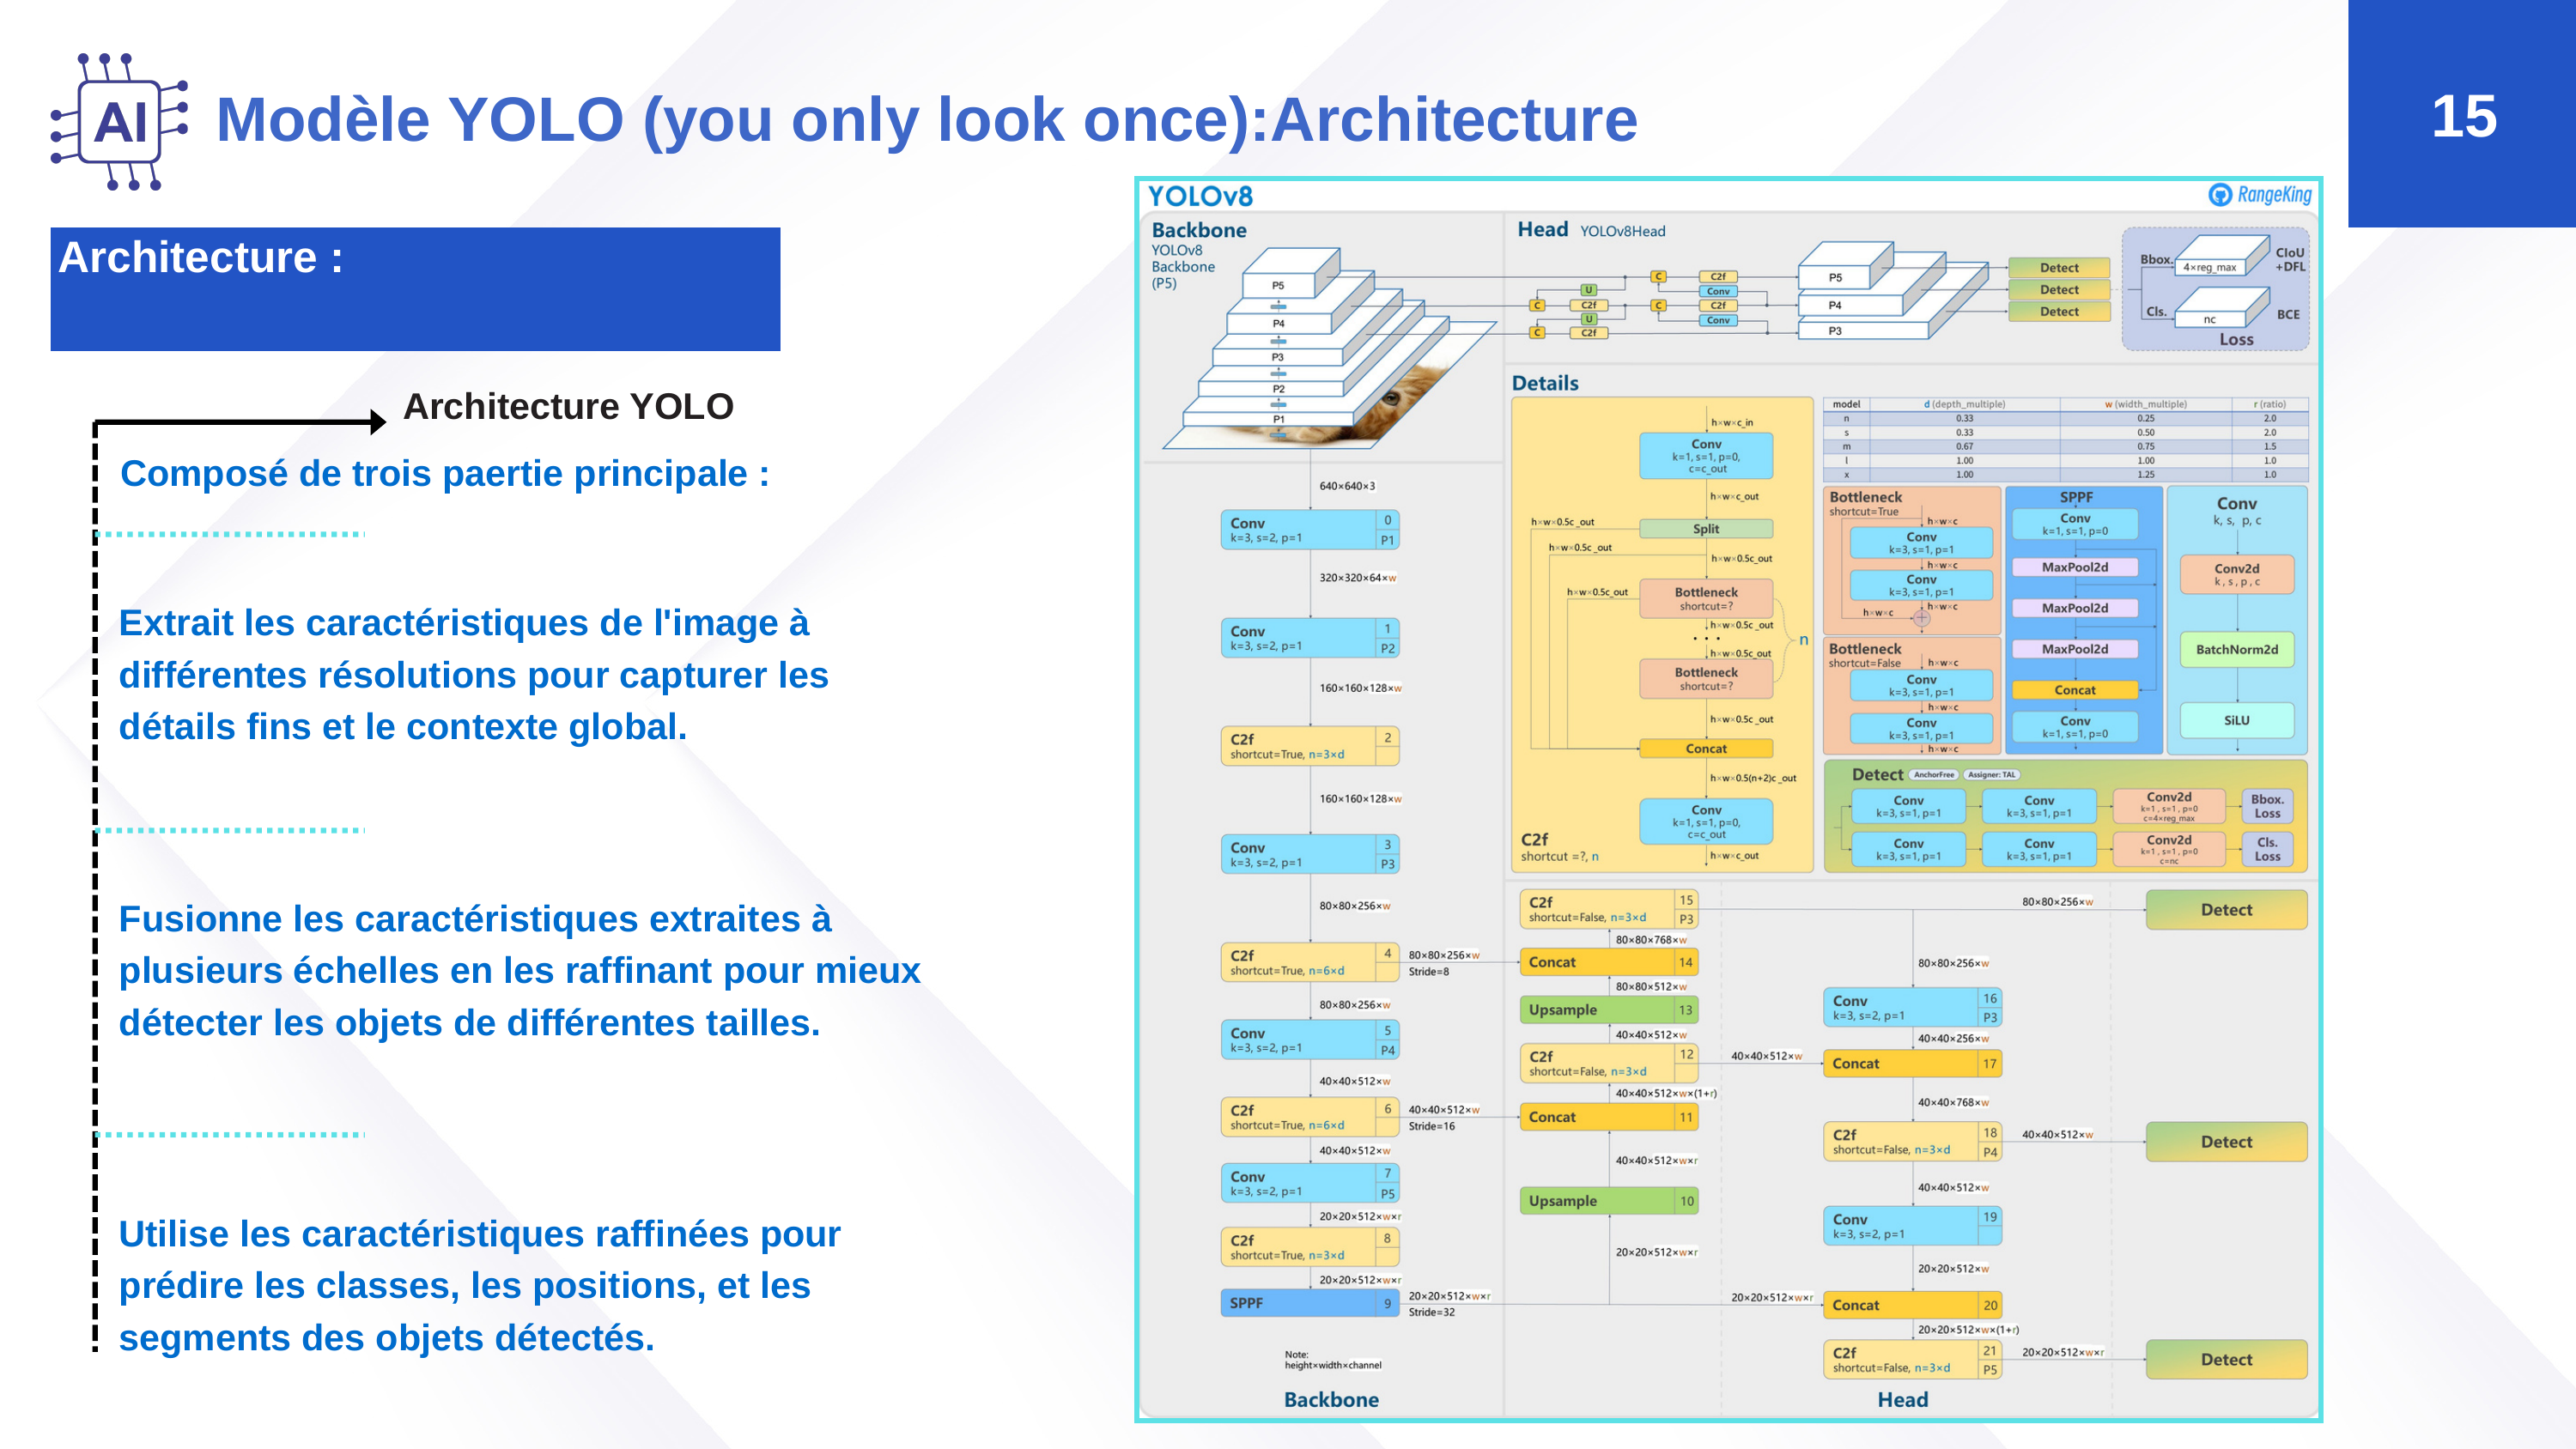

15
Modèle YOLO (you only look once):Architecture

Architecture :

Architecture YOLO

Composé de trois paertie principale :

Extrait les caractéristiques de l'image à différentes résolutions pour capturer les détails fins et le contexte global.

Fusionne les caractéristiques extraites à plusieurs échelles en les raffinant pour mieux détecter les objets de différentes tailles.

Utilise les caractéristiques raffinées pour prédire les classes, les positions, et les segments des objets détectés.